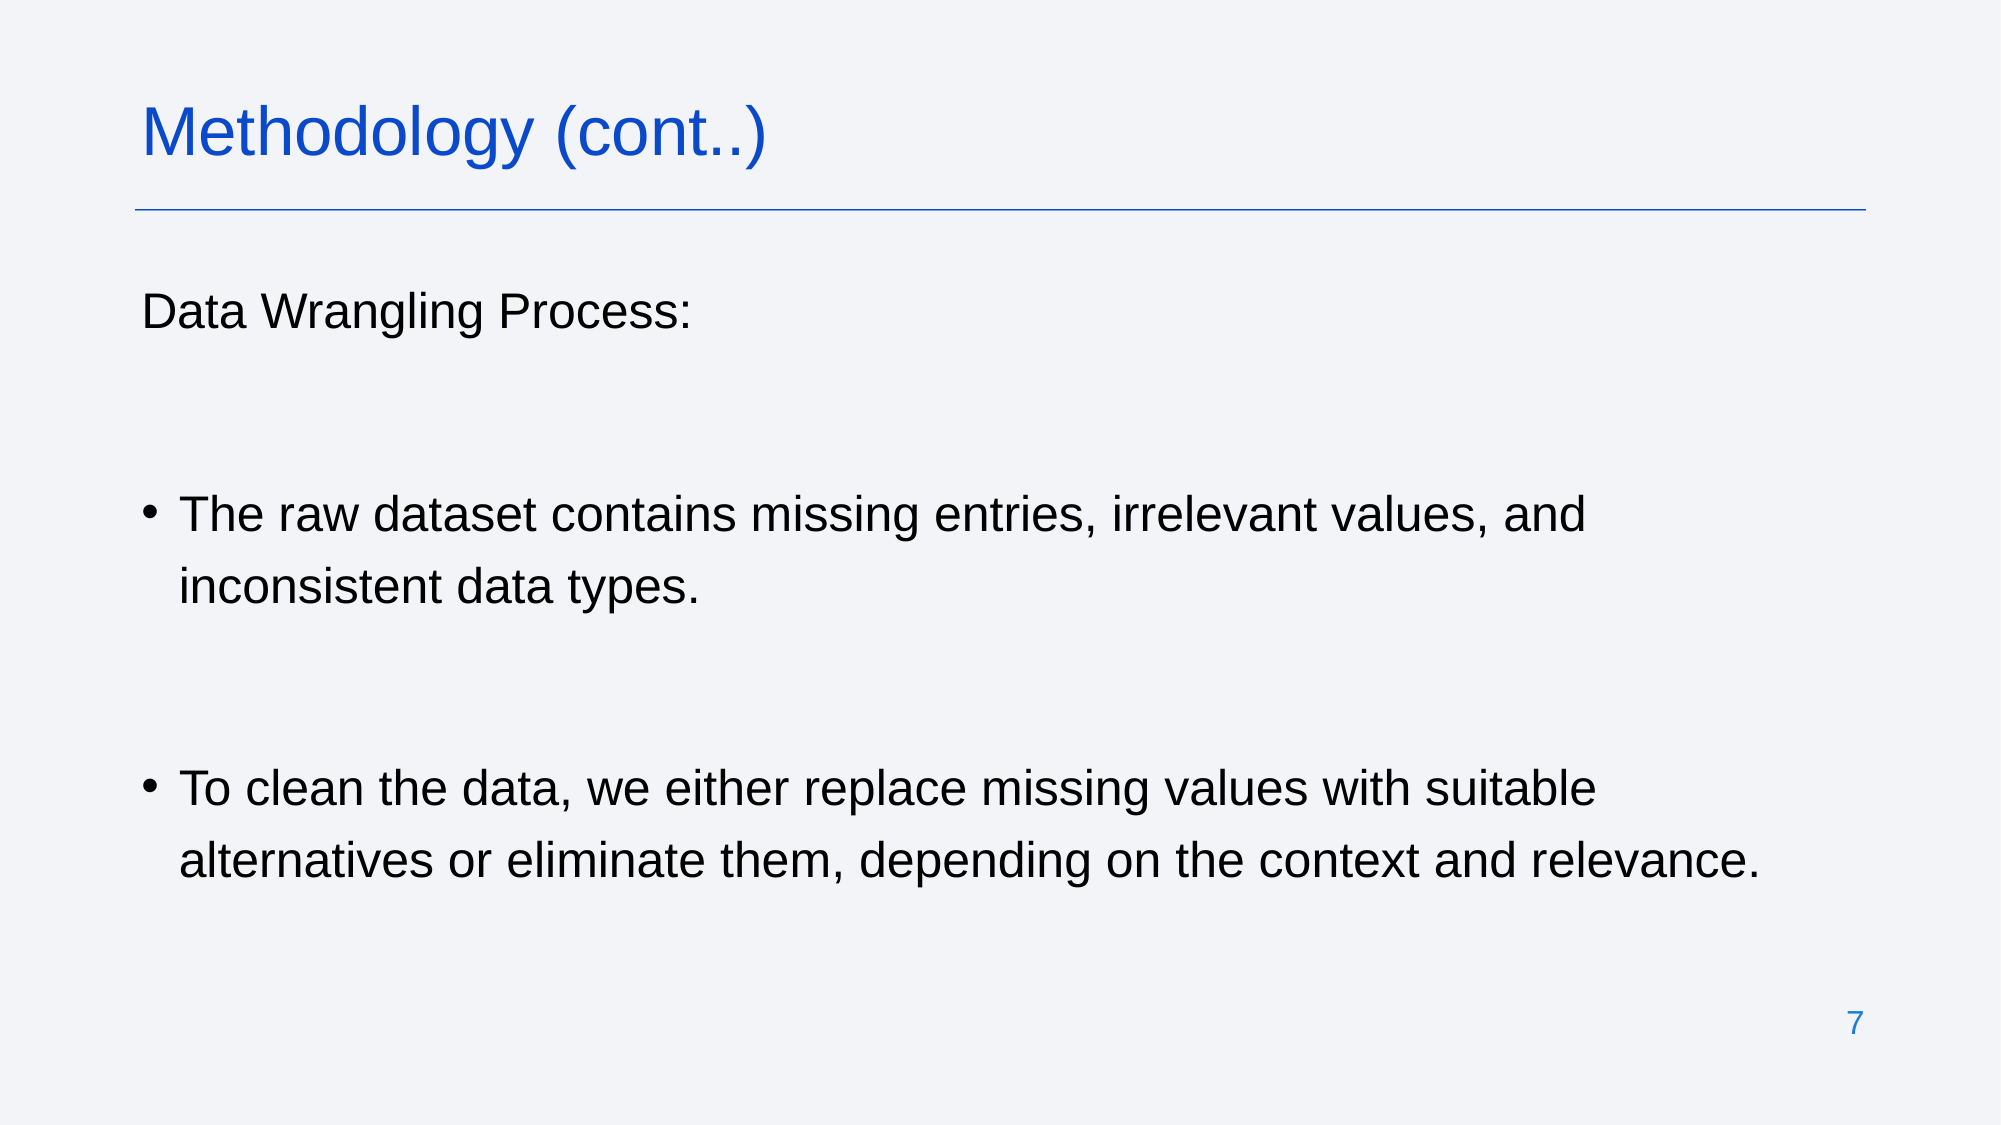

Methodology (cont..)
Data Wrangling Process:

The raw dataset contains missing entries, irrelevant values, and inconsistent data types.

To clean the data, we either replace missing values with suitable alternatives or eliminate them, depending on the context and relevance.

7